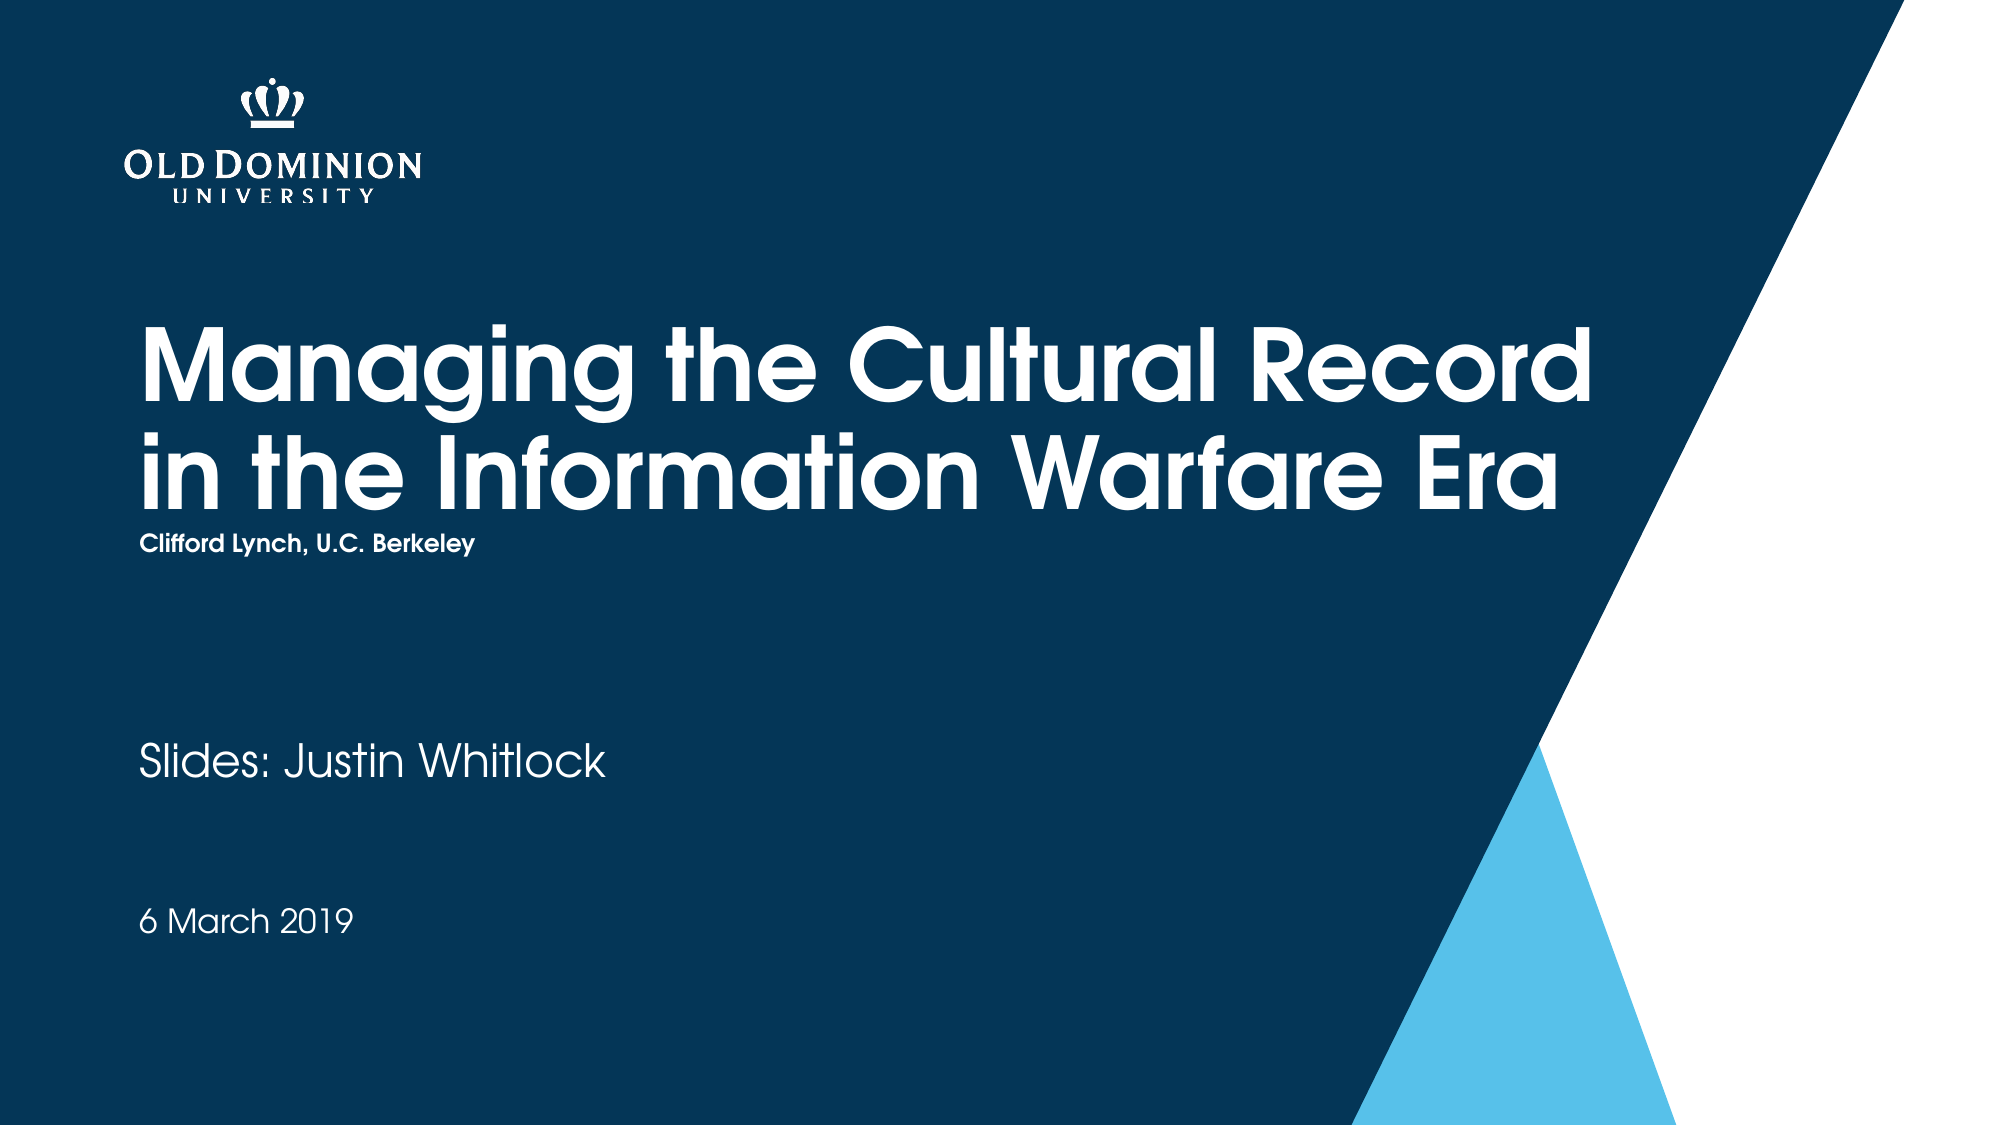

# Managing the Cultural Record in the Information Warfare Era Clifford Lynch, U.C. Berkeley
Slides: Justin Whitlock
6 March 2019